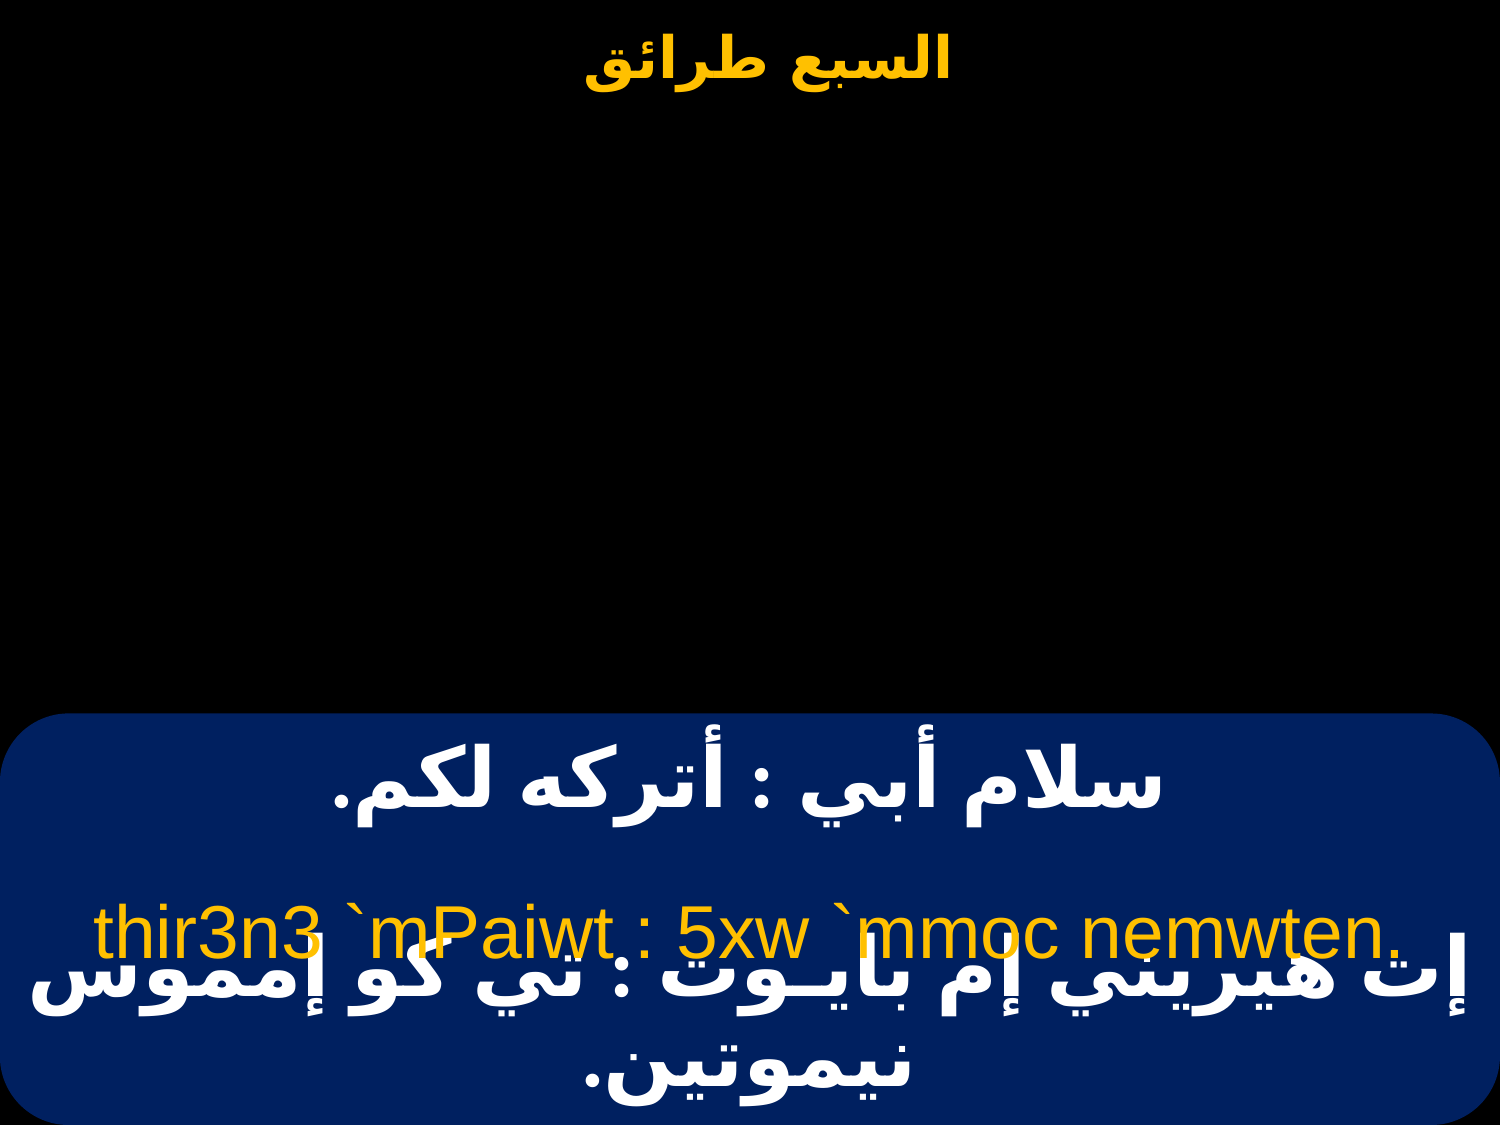

# سلام أبي : أتركه لكم.
thir3n3 `mPaiwt : 5xw `mmoc nemwten.
إت هيريني إم بايـوت : تي كو إمموس نيموتين.